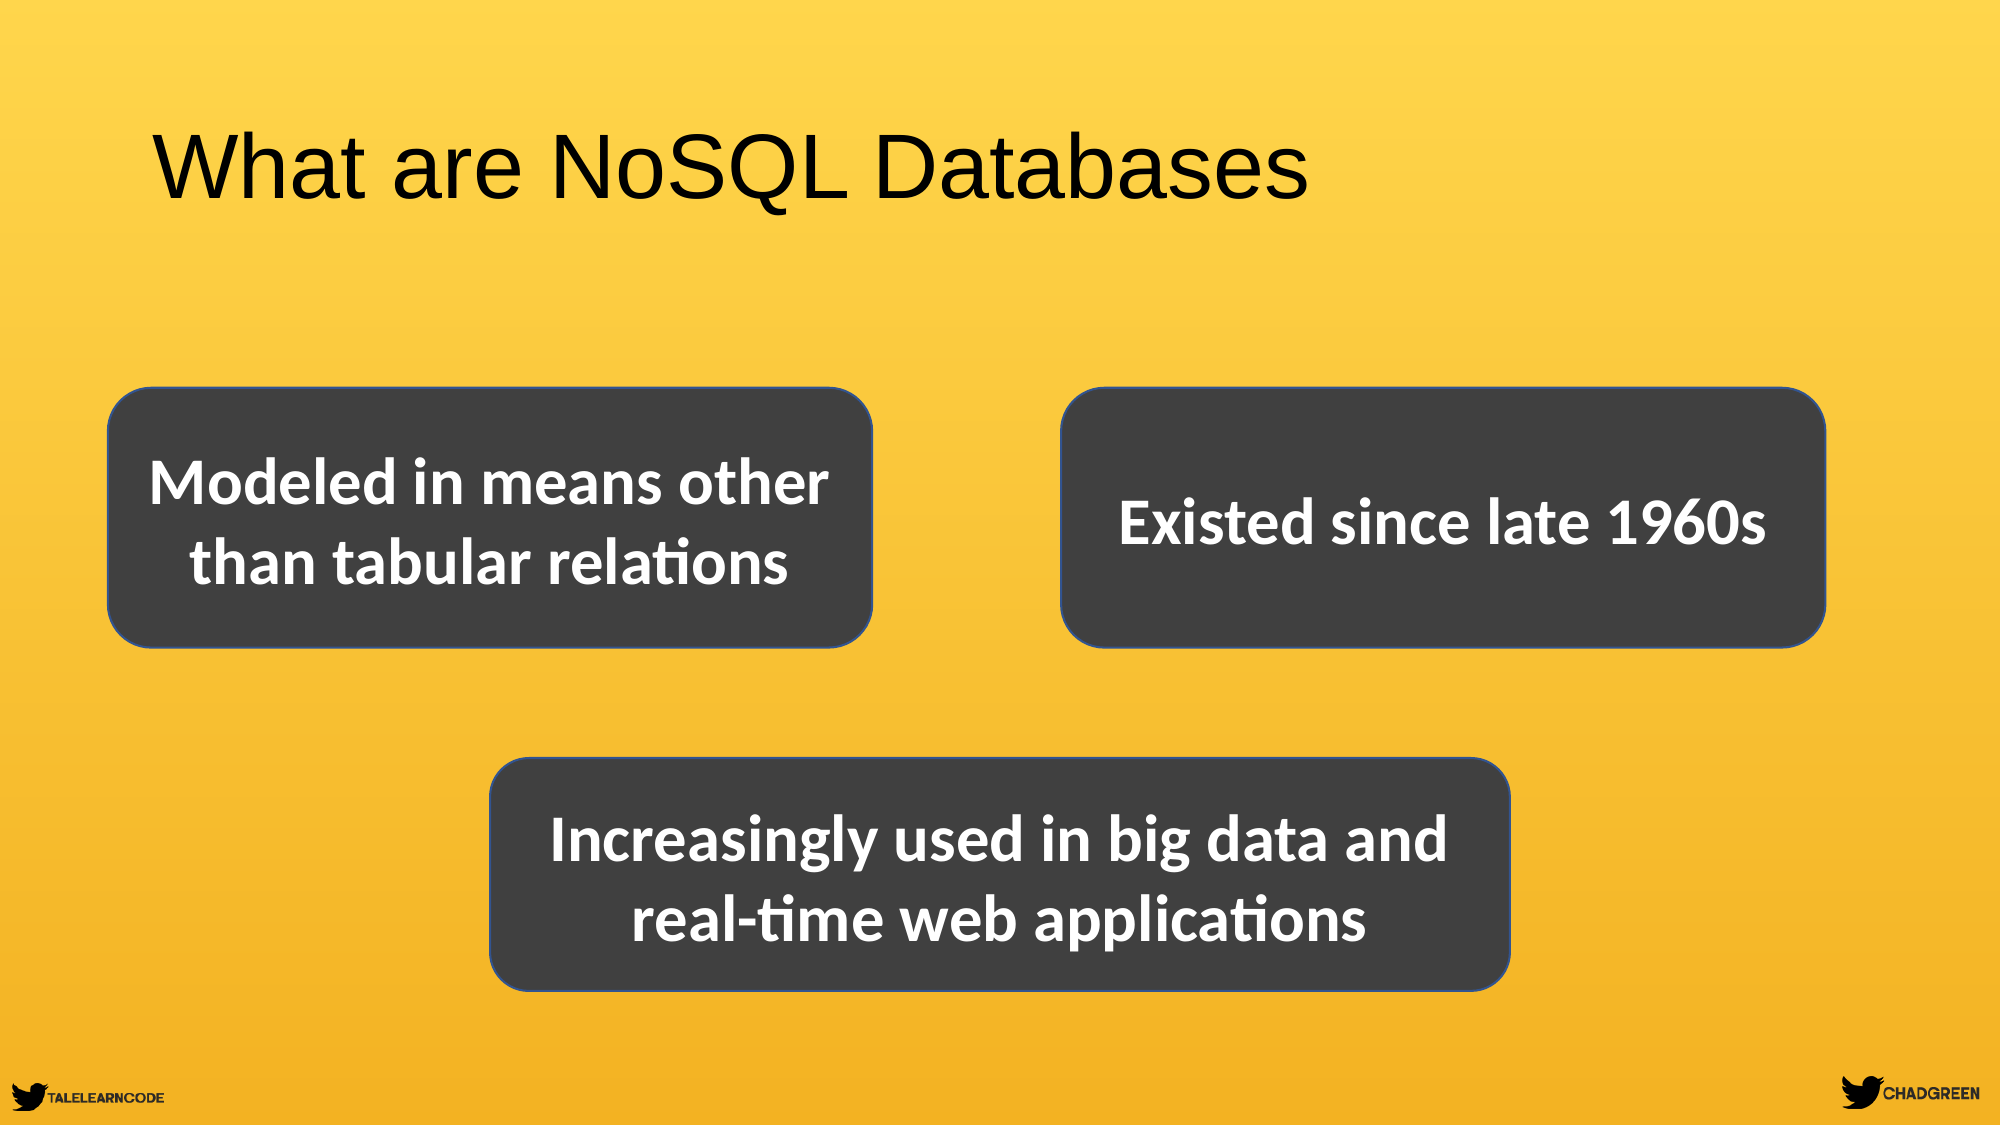

# What are NoSQL Databases
Modeled in means other than tabular relations
Existed since late 1960s
Increasingly used in big data and real-time web applications